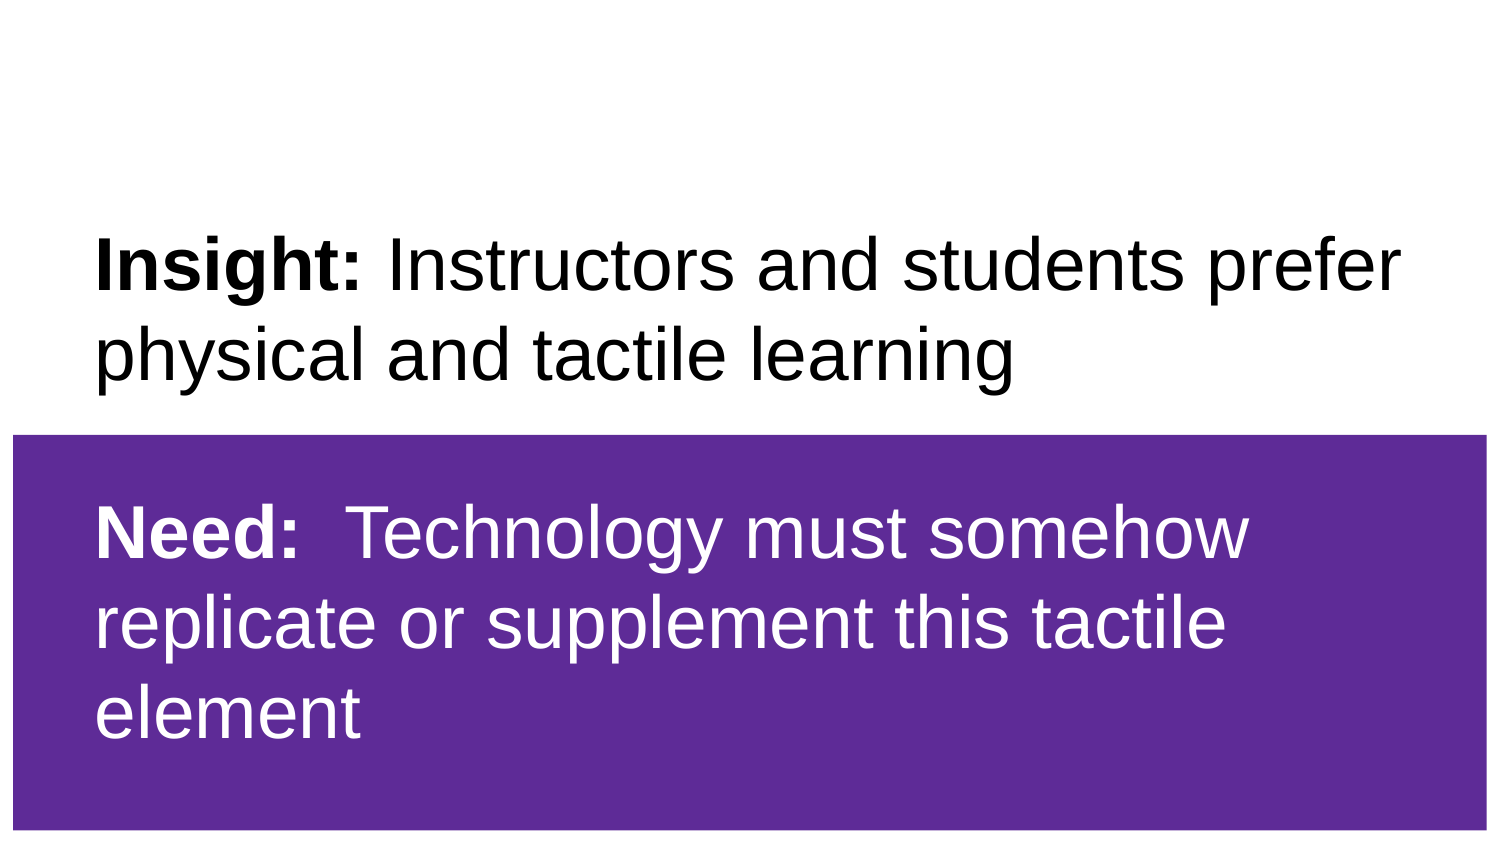

# Insight: Instructors and students prefer physical and tactile learning
Need:  Technology must somehow replicate or supplement this tactile element